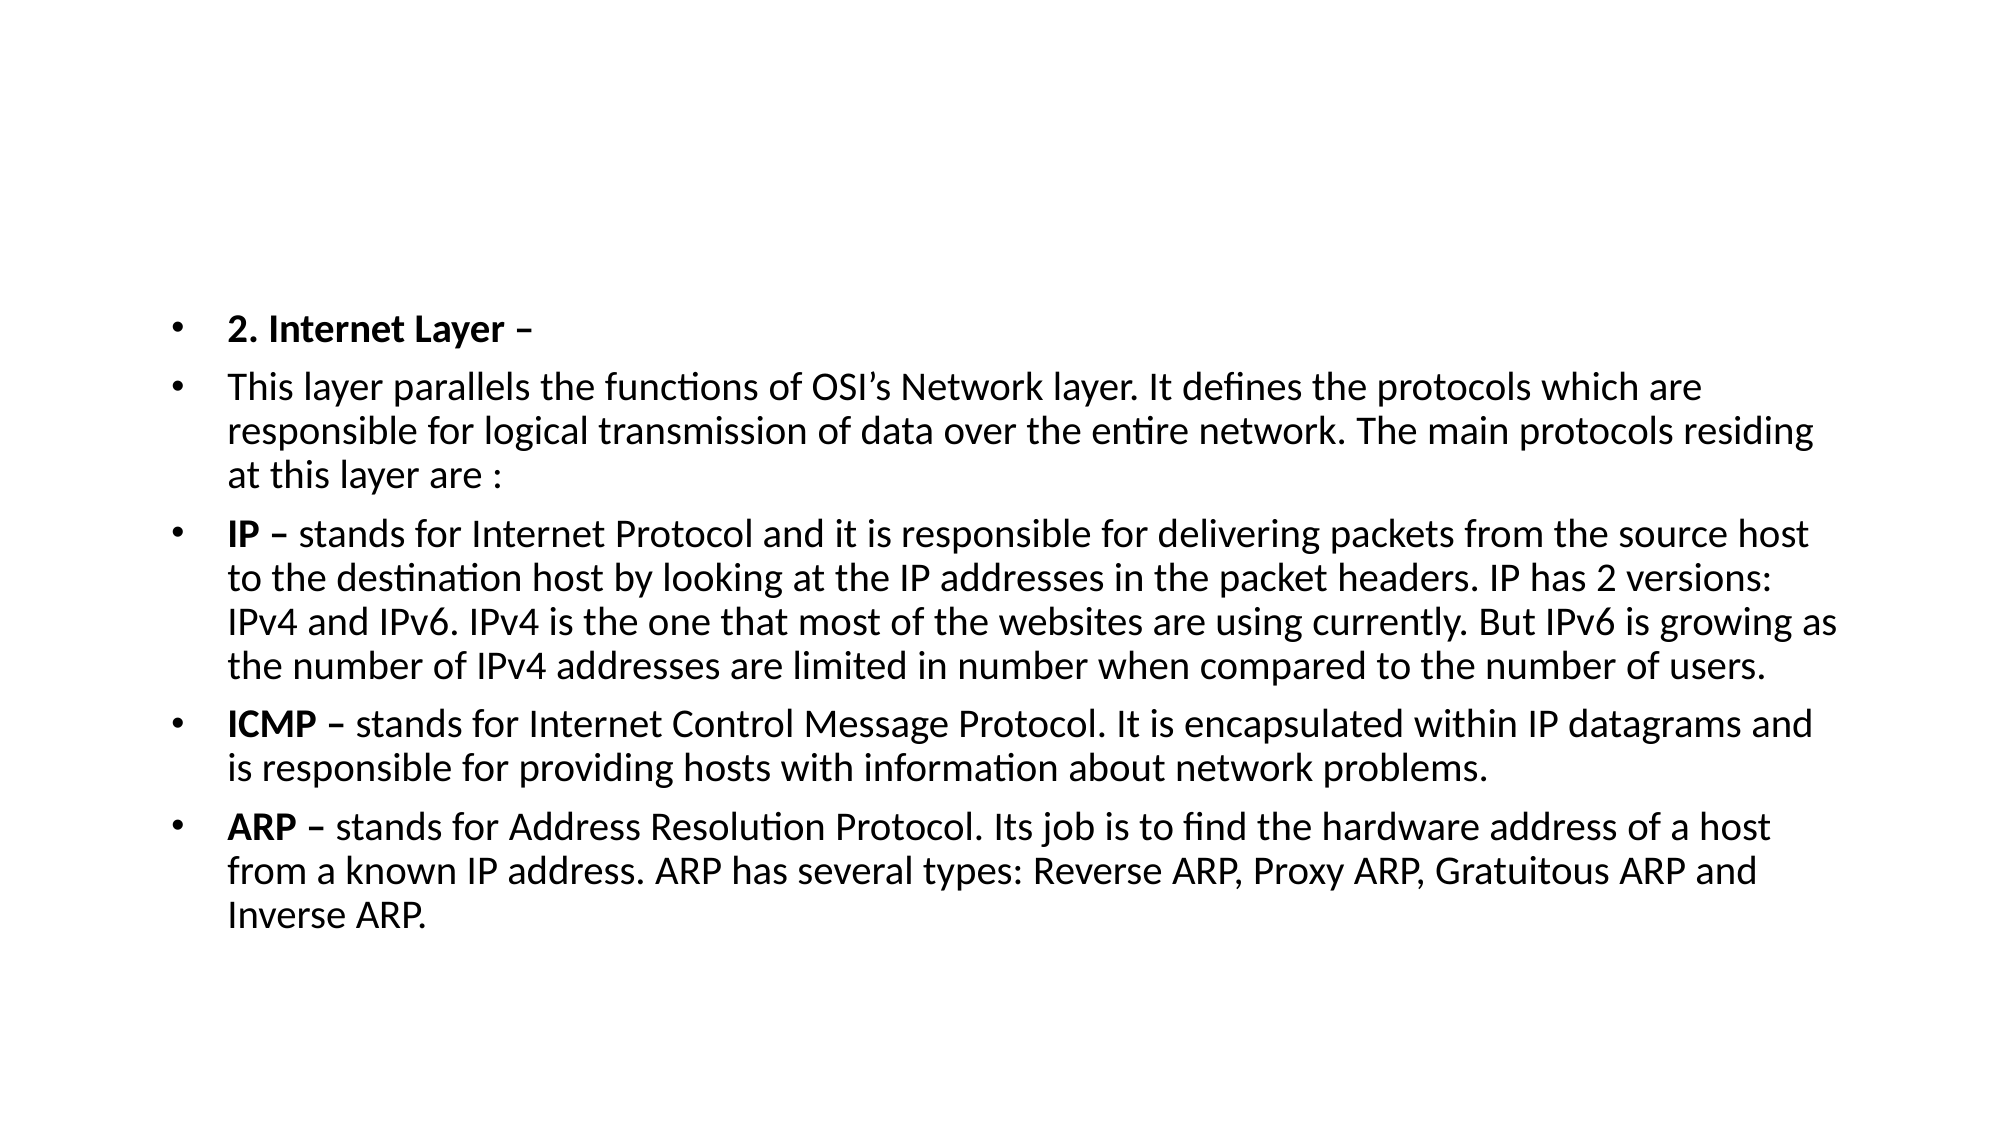

#
2. Internet Layer –
This layer parallels the functions of OSI’s Network layer. It defines the protocols which are responsible for logical transmission of data over the entire network. The main protocols residing at this layer are :
IP – stands for Internet Protocol and it is responsible for delivering packets from the source host to the destination host by looking at the IP addresses in the packet headers. IP has 2 versions:
IPv4 and IPv6. IPv4 is the one that most of the websites are using currently. But IPv6 is growing as the number of IPv4 addresses are limited in number when compared to the number of users.
ICMP – stands for Internet Control Message Protocol. It is encapsulated within IP datagrams and is responsible for providing hosts with information about network problems.
ARP – stands for Address Resolution Protocol. Its job is to find the hardware address of a host from a known IP address. ARP has several types: Reverse ARP, Proxy ARP, Gratuitous ARP and Inverse ARP.